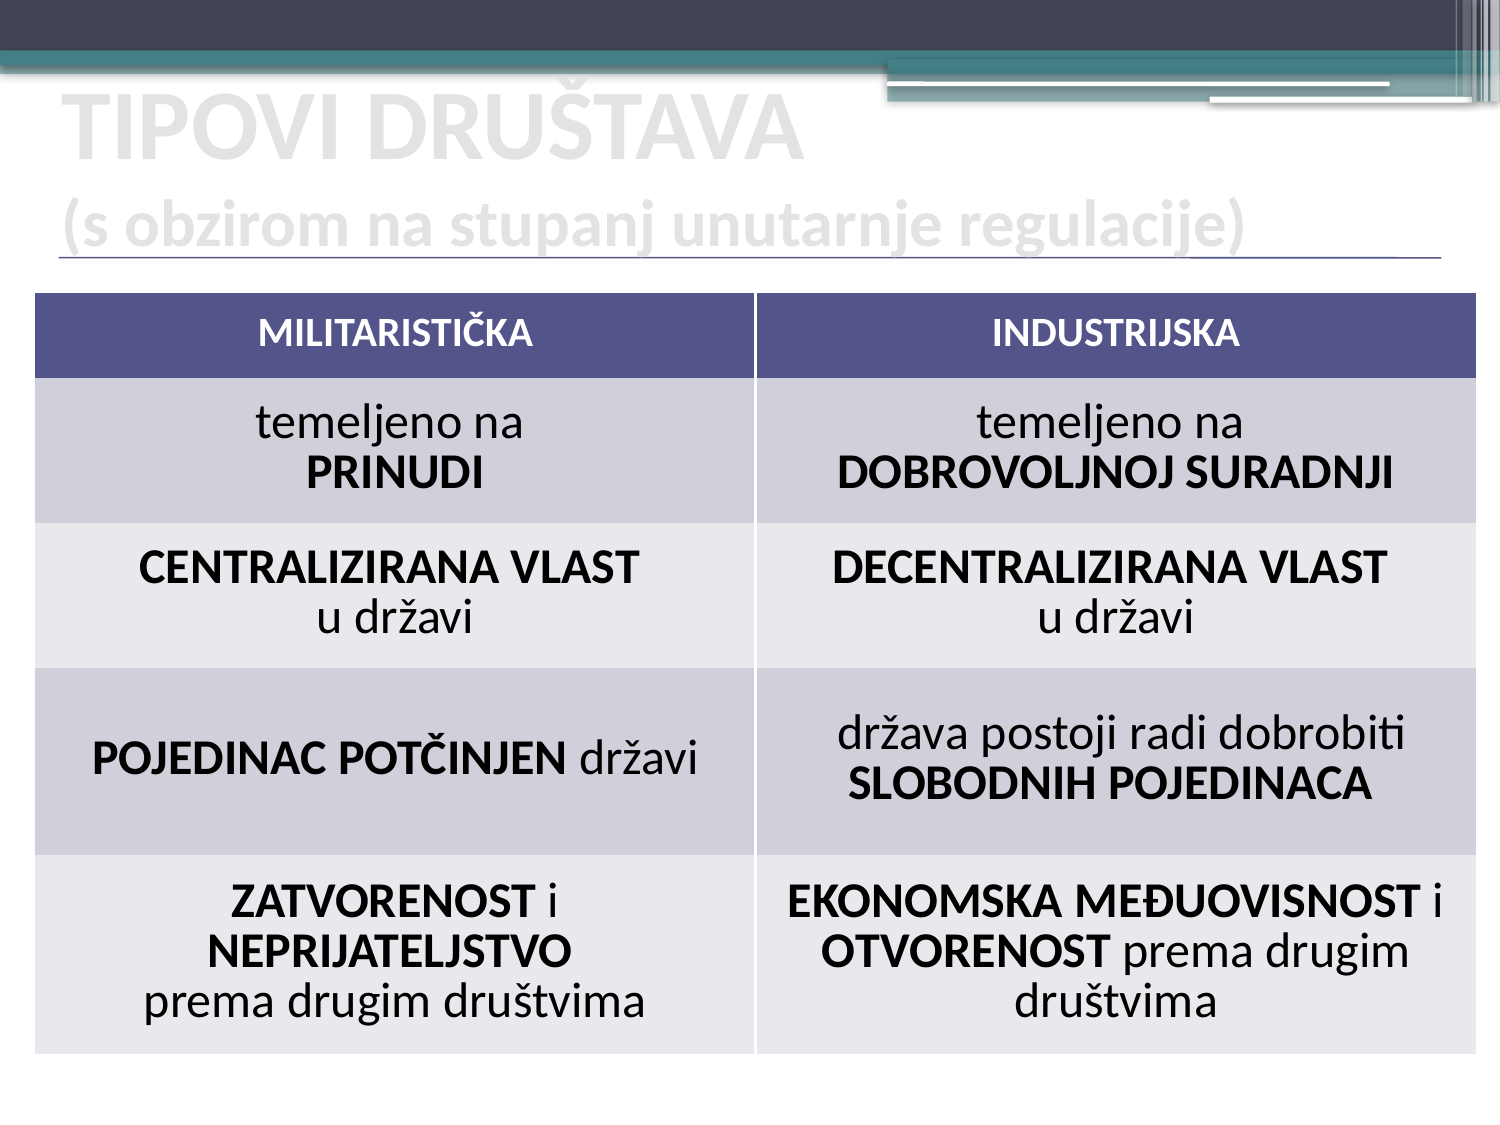

TIPOVI DRUŠTAVA
(s obzirom na stupanj unutarnje regulacije)
| MILITARISTIČKA | INDUSTRIJSKA |
| --- | --- |
| temeljeno na PRINUDI | temeljeno na DOBROVOLJNOJ SURADNJI |
| CENTRALIZIRANA VLAST u državi | DECENTRALIZIRANA VLAST u državi |
| POJEDINAC POTČINJEN državi | država postoji radi dobrobiti SLOBODNIH POJEDINACA |
| ZATVORENOST i NEPRIJATELJSTVO prema drugim društvima | EKONOMSKA MEĐUOVISNOST i OTVORENOST prema drugim društvima |